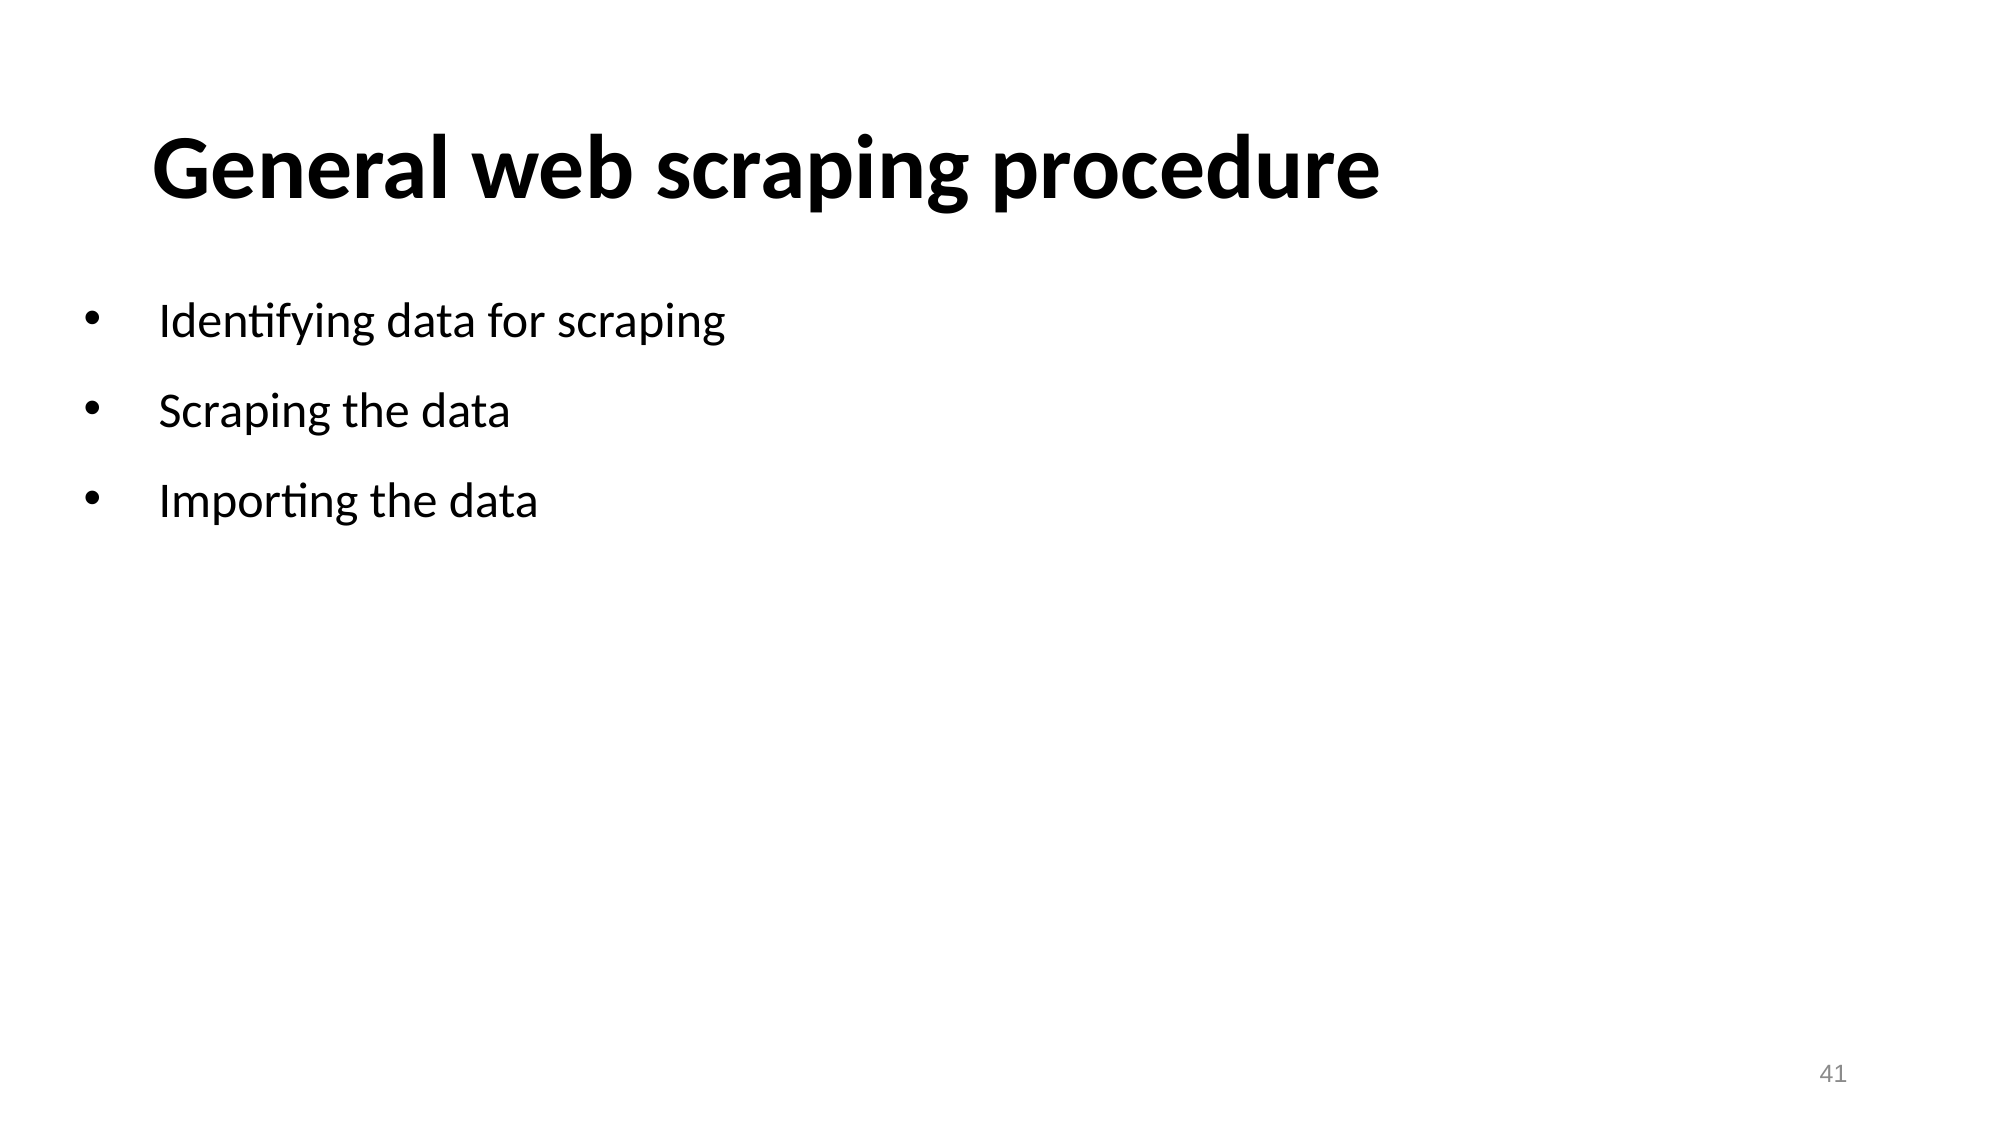

# General web scraping procedure
Identifying data for scraping
Scraping the data
Importing the data

41